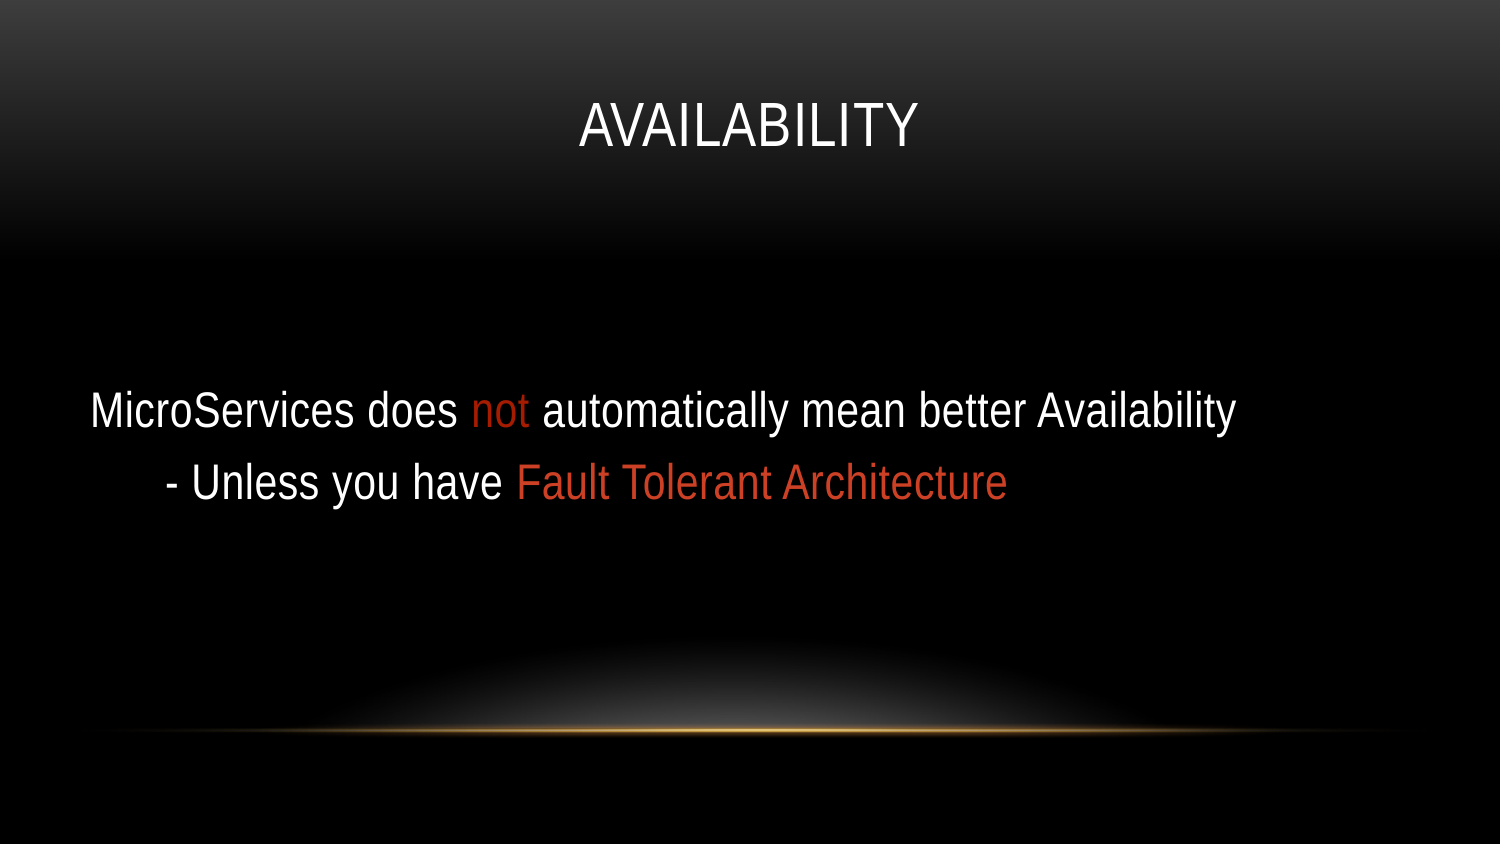

# Availability

MicroServices does not automatically mean better Availability
- Unless you have Fault Tolerant Architecture